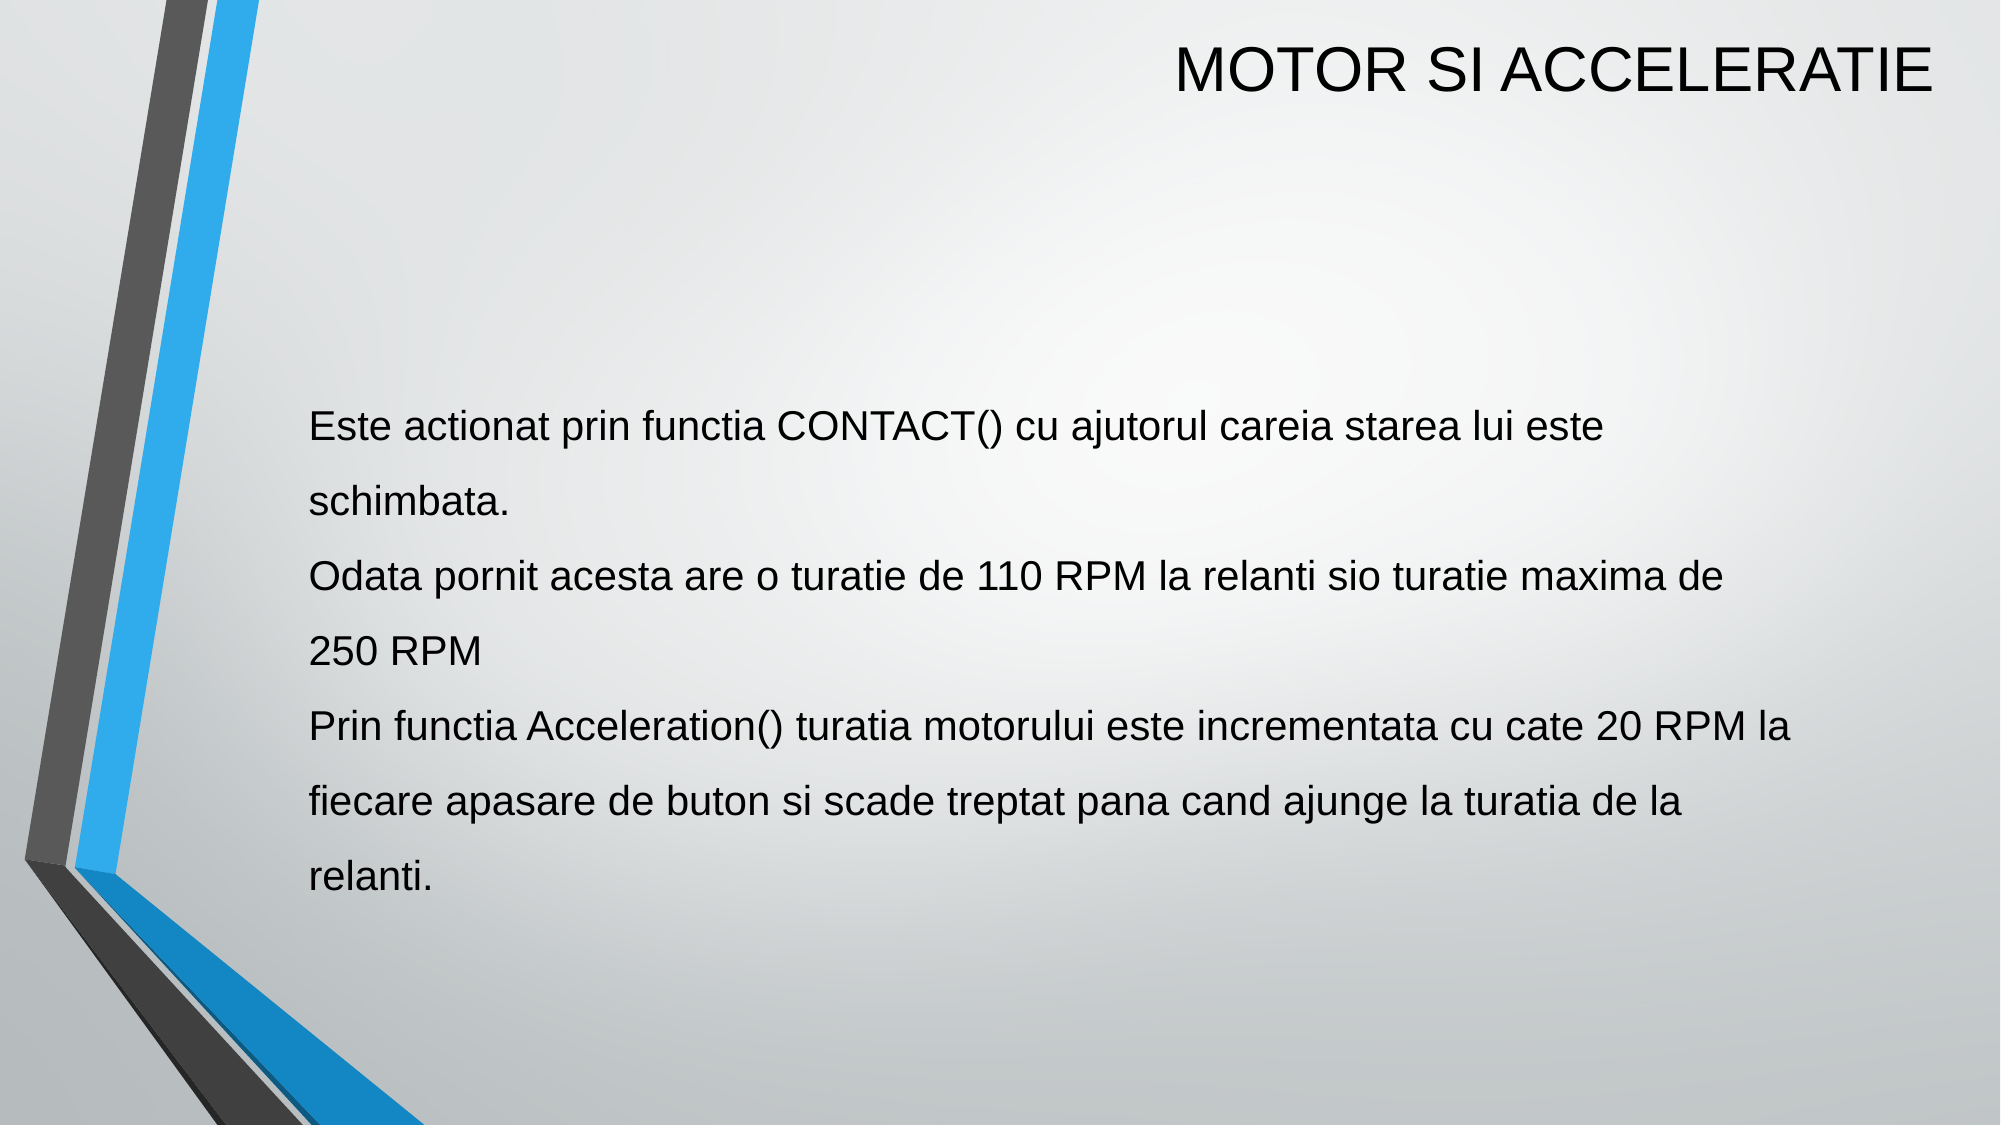

# MOTOR SI ACCELERATIE
Este actionat prin functia CONTACT() cu ajutorul careia starea lui este schimbata.
Odata pornit acesta are o turatie de 110 RPM la relanti sio turatie maxima de 250 RPM
Prin functia Acceleration() turatia motorului este incrementata cu cate 20 RPM la fiecare apasare de buton si scade treptat pana cand ajunge la turatia de la relanti.